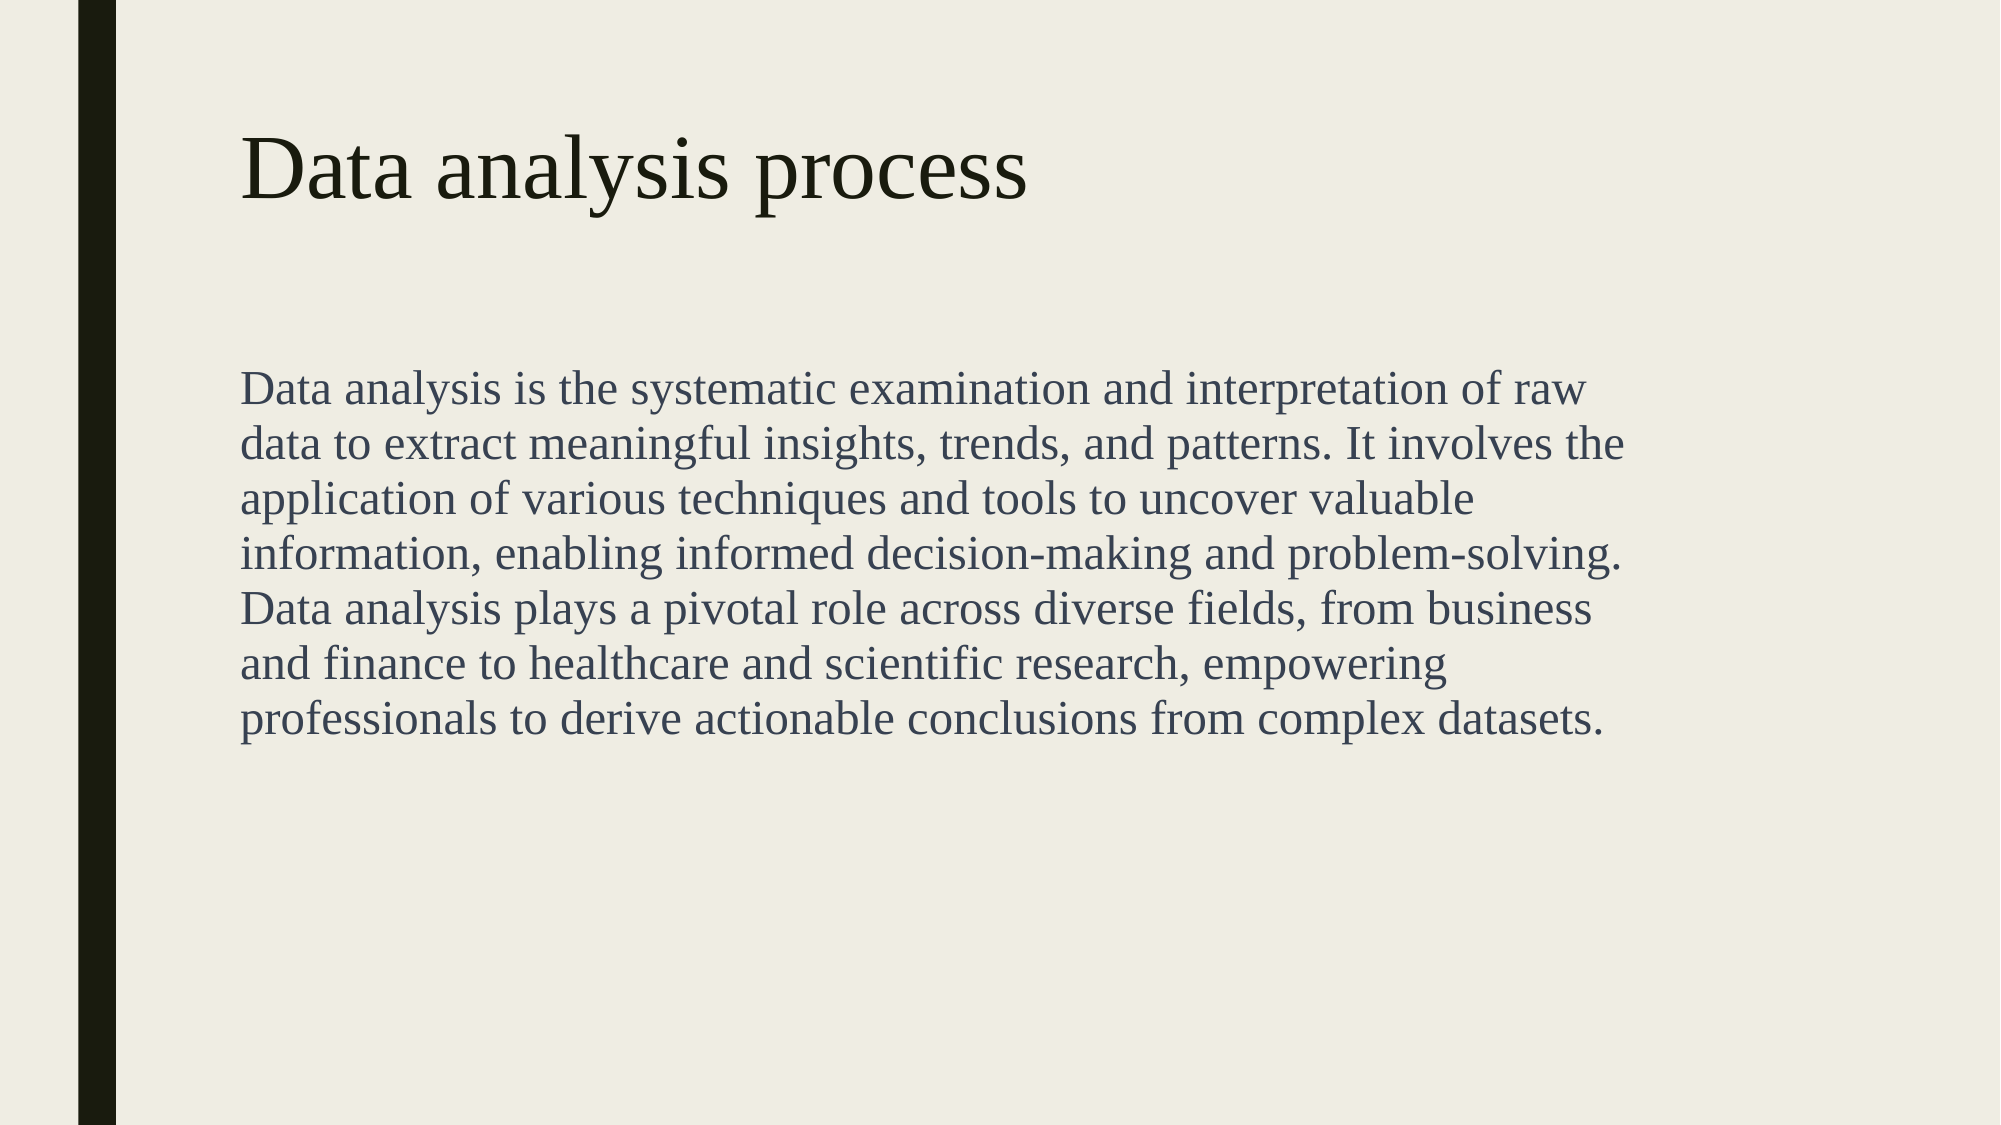

# Data analysis process
Data analysis is the systematic examination and interpretation of raw data to extract meaningful insights, trends, and patterns. It involves the application of various techniques and tools to uncover valuable information, enabling informed decision-making and problem-solving. Data analysis plays a pivotal role across diverse fields, from business and finance to healthcare and scientific research, empowering professionals to derive actionable conclusions from complex datasets.